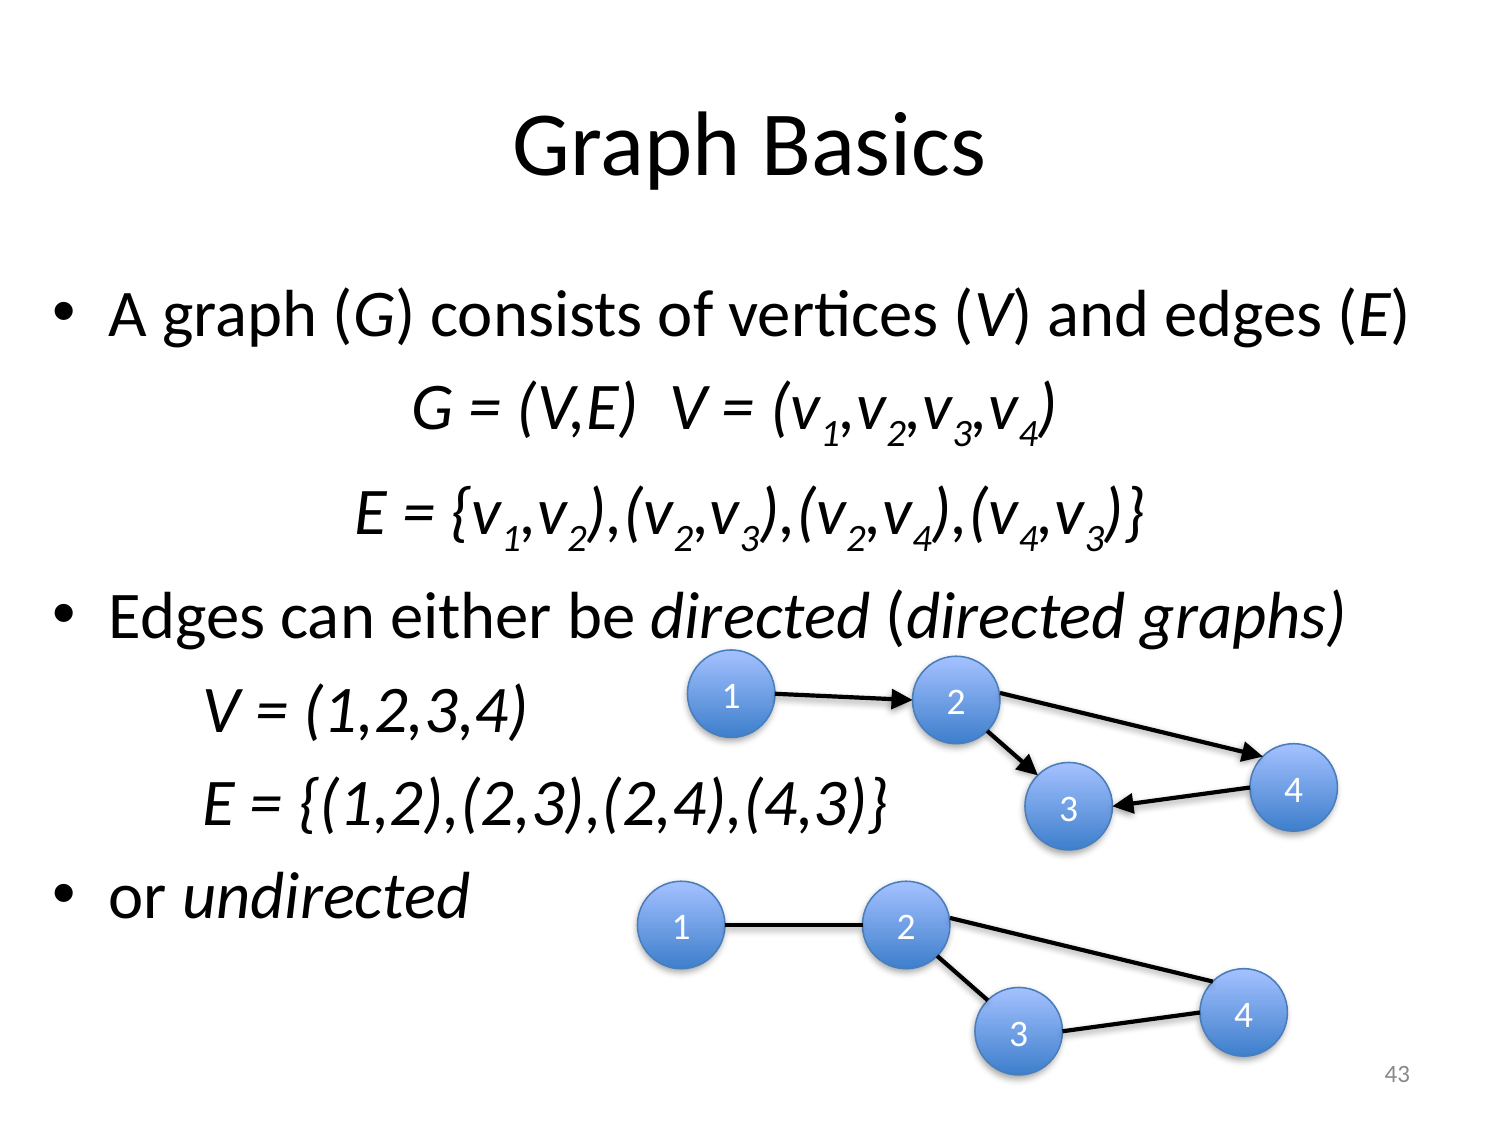

# Graph Basics
A graph (G) consists of vertices (V) and edges (E)
G = (V,E)  V = (v1,v2,v3,v4)
E = {v1,v2),(v2,v3),(v2,v4),(v4,v3)}
Edges can either be directed (directed graphs)
	V = (1,2,3,4)
	E = {(1,2),(2,3),(2,4),(4,3)}
or undirected

1
2
4
3
1
2
4
3
43